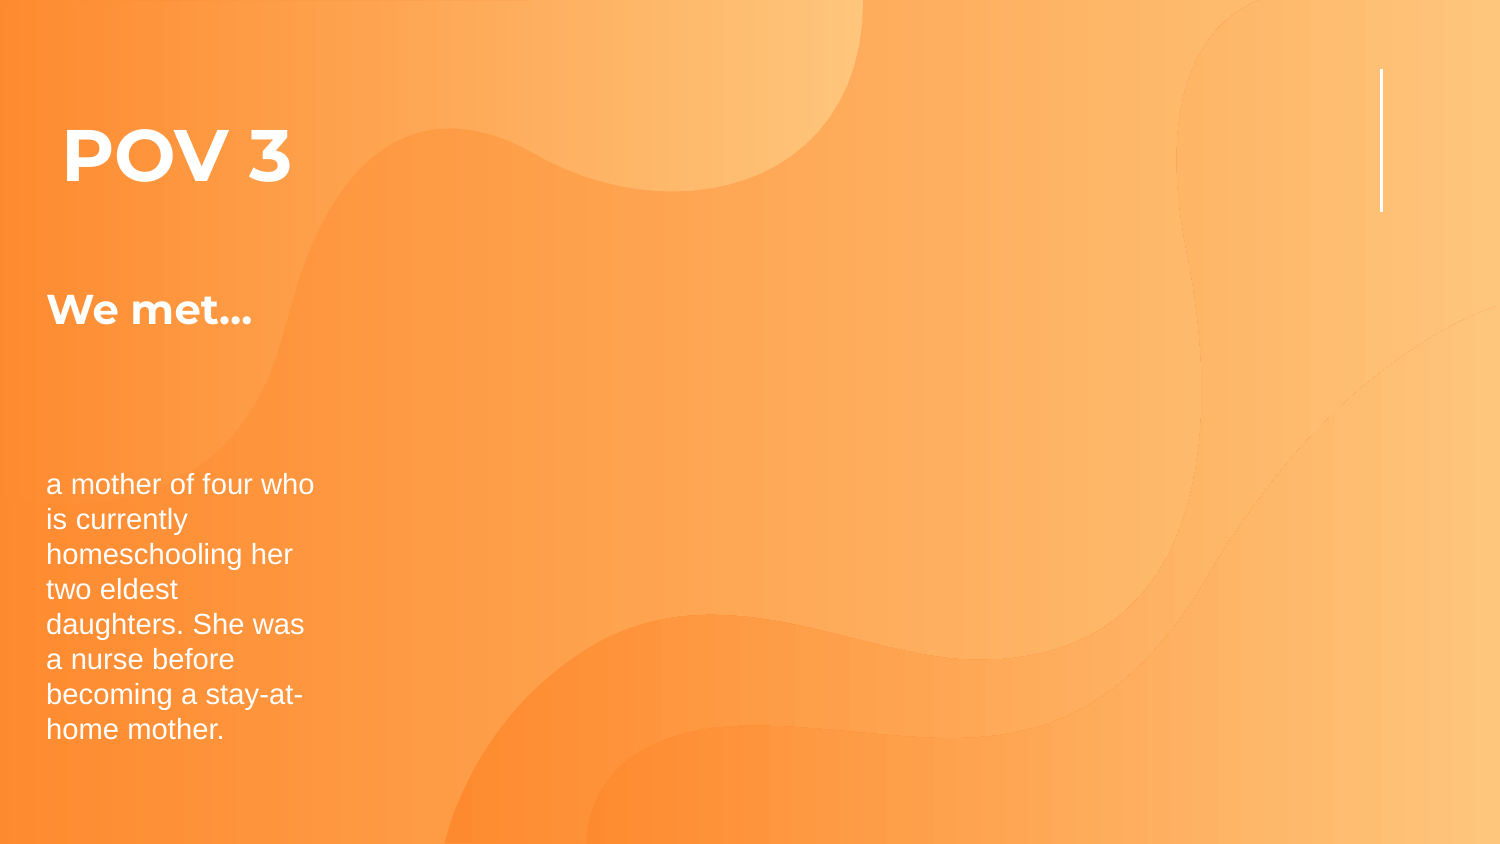

# POV 3
We met…
a mother of four who is currently homeschooling her two eldest daughters. She was a nurse before becoming a stay-at-home mother.